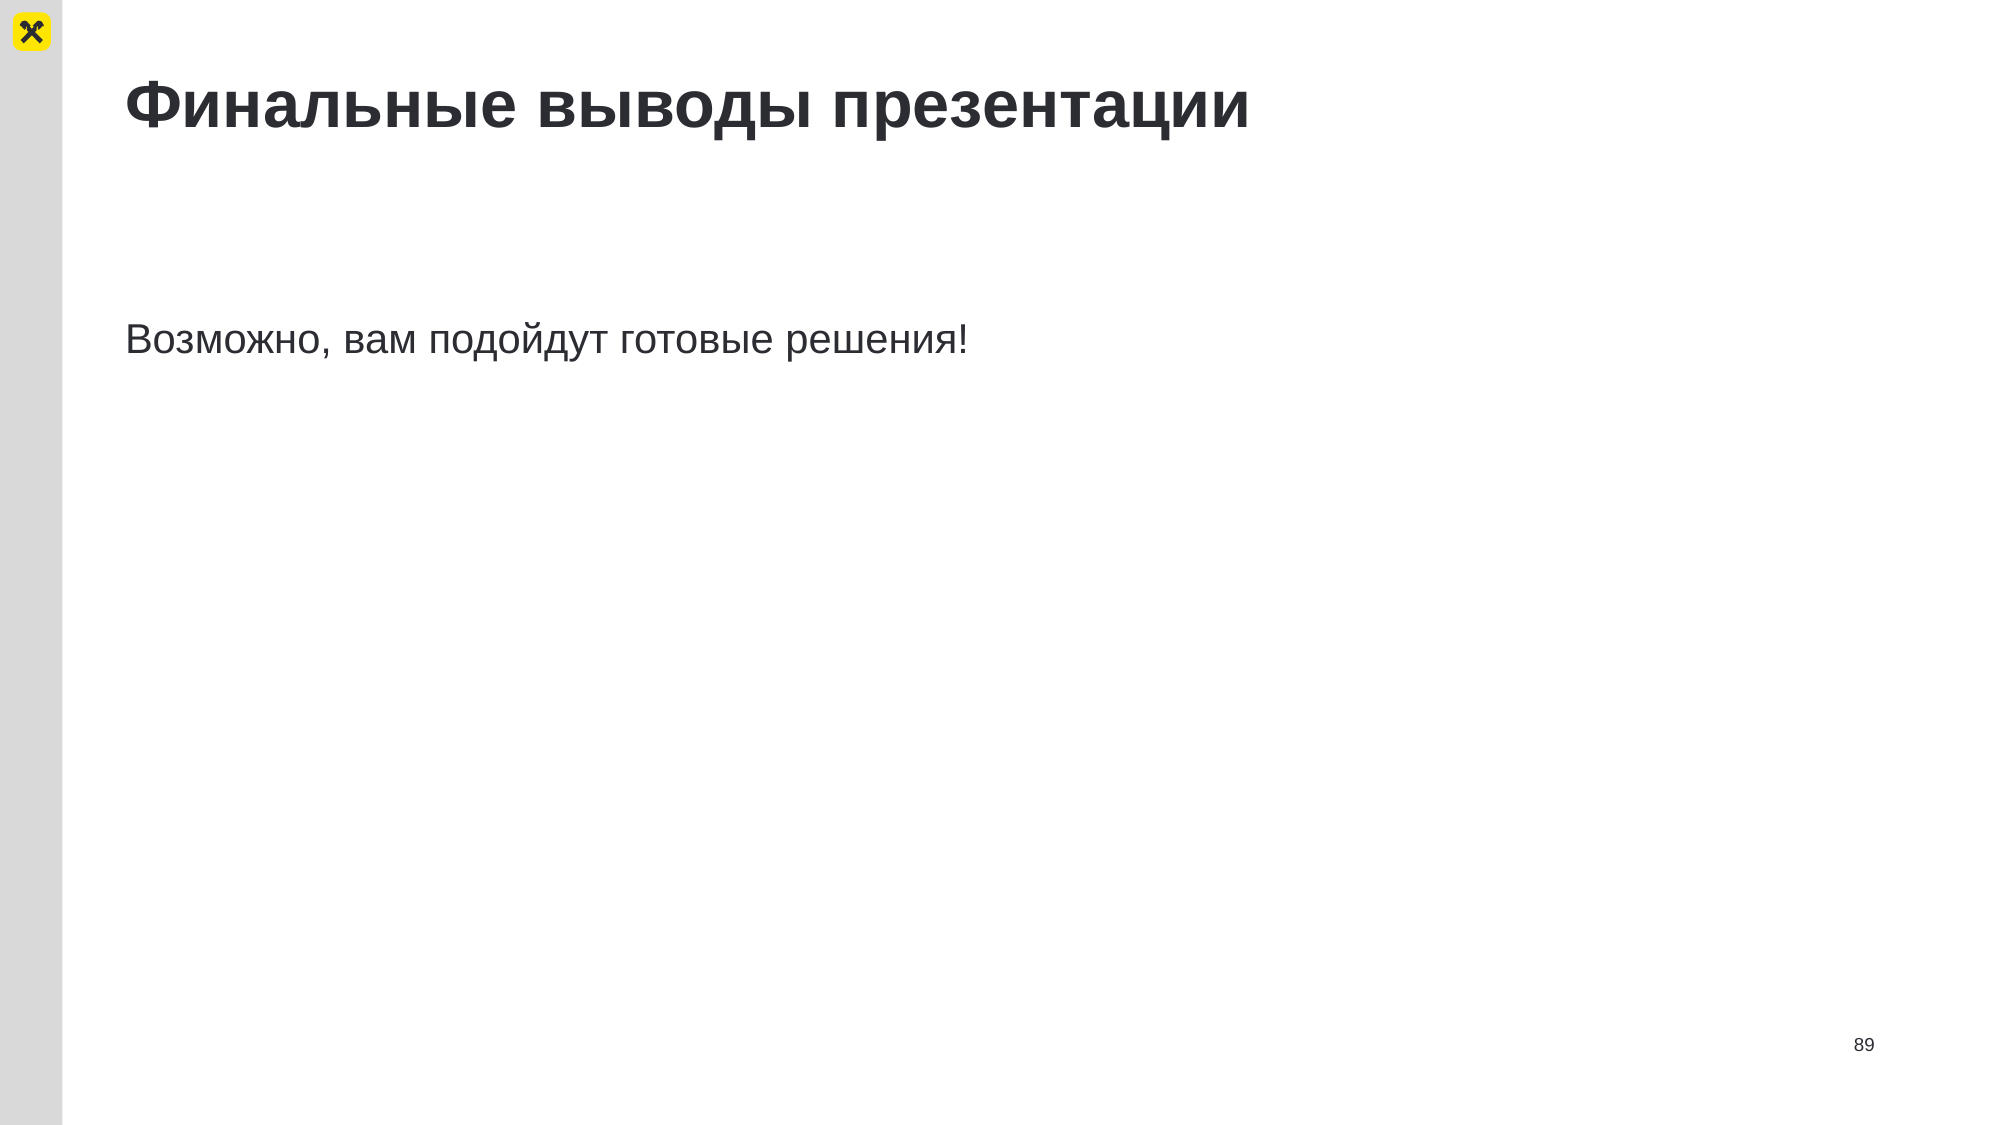

# Финальные выводы презентации
Возможно, вам подойдут готовые решения!
89